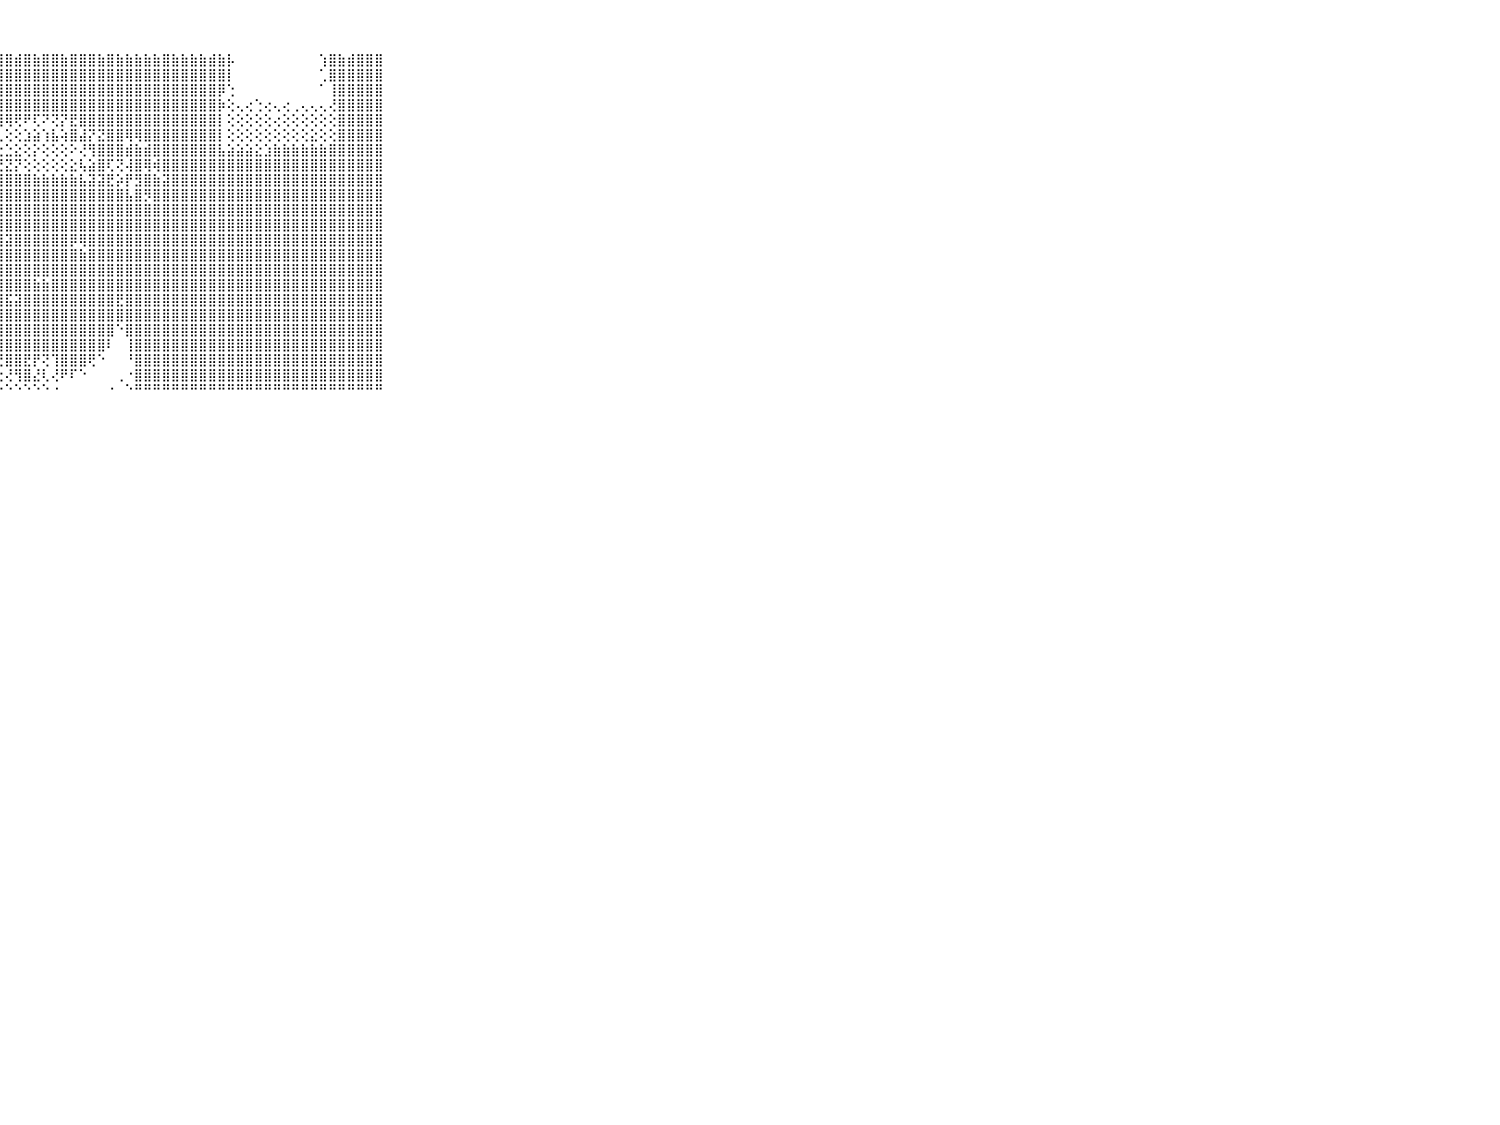

⠀⠀⠀⠀⠀⠀⠀⠀⠀⠀⠀⣷⣷⣷⣷⣷⣷⣷⣾⣿⣿⣿⣿⣿⣷⣾⣿⣿⣿⣾⣿⣷⣿⣿⣷⣿⣿⣿⣷⣿⣷⣷⣷⣷⣷⣿⣷⣷⣷⣷⣾⣷⡧⠀⠀⠀⠀⠀⠀⠀⠀⠀⢱⣿⣷⣾⣿⣿⣿⠀⠀⠀⠀⠀⠀⠀⠀⠀⠀⠀⠀
⠀⠀⠀⠀⠀⠀⠀⠀⠀⠀⠀⣿⣿⣿⣿⣿⣿⣿⣿⣿⣿⣿⣿⣿⣿⣿⣿⣿⣿⣿⣿⣿⣿⣿⣿⣿⣿⣿⣿⣿⣿⣿⣿⣿⣿⣿⣿⣿⣿⣿⣿⣿⡇⠀⠀⠀⠀⠀⠀⠀⠀⠀⢁⣿⣿⣿⣿⣿⣿⠀⠀⠀⠀⠀⠀⠀⠀⠀⠀⠀⠀
⠀⠀⠀⠀⠀⠀⠀⠀⠀⠀⠀⣿⣿⣿⣿⣿⣿⣿⣿⣿⣿⣿⣿⣿⣿⣿⣿⣿⣿⣿⣿⣿⣿⣿⣿⣿⣿⣿⣿⣿⣿⣿⣿⣿⣿⣿⣿⣿⣿⣿⣿⡿⢑⠀⠀⠀⠀⠀⠀⠀⠀⠀⠁⢸⣿⣿⣿⣿⣿⠀⠀⠀⠀⠀⠀⠀⠀⠀⠀⠀⠀
⠀⠀⠀⠀⠀⠀⠀⠀⠀⠀⠀⣿⣿⣿⣿⣿⣿⣿⣿⣿⣿⣿⣿⣿⣿⣿⣿⣿⣿⣿⣿⣿⣿⣿⣿⣿⣿⣿⣿⣿⣿⣿⣿⣿⣿⣿⣿⣿⣿⣿⣿⡷⢕⢄⢔⢑⢔⢄⢔⢀⢄⢄⢄⢜⣿⣿⣿⣿⣿⠀⠀⠀⠀⠀⠀⠀⠀⠀⠀⠀⠀
⠀⠀⠀⠀⠀⠀⠀⠀⠀⠀⠀⣿⣿⣿⣿⣿⣿⣿⣿⣿⣿⣿⣿⣿⣿⣿⣿⣿⢿⢟⠟⢏⠝⢝⡝⣟⣿⣿⣿⣿⣿⣿⣿⣿⣿⣿⣿⣿⣿⣿⣿⡇⢕⢕⢕⢕⢕⢔⢕⢕⢕⢕⢕⢕⣿⣿⣿⣿⣿⠀⠀⠀⠀⠀⠀⠀⠀⠀⠀⠀⠀
⠀⠀⠀⠀⠀⠀⠀⠀⠀⠀⠀⣿⣿⣿⣿⣿⣿⣿⣿⣿⣿⣿⣿⣿⣿⣿⣿⢇⢕⢕⣱⣵⢱⣧⢵⣿⣼⡝⣝⣿⣿⢿⢿⣿⣿⣿⣿⣿⣿⣿⣿⡇⢕⢕⢕⢕⢕⢕⢕⢕⢕⣕⢕⢕⣿⣿⣿⣿⣿⠀⠀⠀⠀⠀⠀⠀⠀⠀⠀⠀⠀
⠀⠀⠀⠀⠀⠀⠀⠀⠀⠀⠀⣿⣿⣿⣿⣿⣿⣿⣿⣿⣿⣿⣿⣿⣿⣿⢕⣕⣑⣕⢕⡕⢕⢕⢕⠕⢜⢻⣿⣿⣿⣾⣷⣾⣿⣿⣿⣿⣿⣿⣿⣧⣵⣵⣵⣕⣱⣷⣷⣷⣷⣷⣷⣿⣿⣿⣿⣿⣿⠀⠀⠀⠀⠀⠀⠀⠀⠀⠀⠀⠀
⠀⠀⠀⠀⠀⠀⠀⠀⠀⠀⠀⣿⣿⣿⣿⣿⣿⣿⣿⣿⣿⣿⣿⣿⣿⣿⣿⣟⣝⡝⢕⢕⢕⢕⢕⣕⢧⣵⣿⢏⢝⢼⣿⢿⢾⣿⣿⣿⣿⣿⣿⣿⣿⣿⣿⣿⣿⣿⣿⣿⣿⣿⣿⣿⣿⣿⣿⣿⣿⠀⠀⠀⠀⠀⠀⠀⠀⠀⠀⠀⠀
⠀⠀⠀⠀⠀⠀⠀⠀⠀⠀⠀⣿⣿⣿⣿⣿⣿⣿⣿⣿⣿⣿⣿⣿⣿⡏⢿⣿⣿⣿⣿⣷⣷⣷⣷⣷⣧⣽⣽⣟⡵⡟⣻⣿⣷⣽⣿⣿⣿⣿⣿⣿⣿⣿⣿⣿⣿⣿⣿⣿⣿⣿⣿⣿⣿⣿⣿⣿⣿⠀⠀⠀⠀⠀⠀⠀⠀⠀⠀⠀⠀
⠀⠀⠀⠀⠀⠀⠀⠀⠀⠀⠀⣿⣿⣿⣿⣿⣿⣿⣿⣿⣿⣿⣿⣿⣿⡇⣿⣿⣿⣿⣿⣿⣿⣿⣿⣿⣿⣿⣿⣿⣿⣧⣿⡻⣿⣿⣿⣿⣿⣿⣿⣿⣿⣿⣿⣿⣿⣿⣿⣿⣿⣿⣿⣿⣿⣿⣿⣿⣿⠀⠀⠀⠀⠀⠀⠀⠀⠀⠀⠀⠀
⠀⠀⠀⠀⠀⠀⠀⠀⠀⠀⠀⣿⣿⣿⣿⣿⣿⣿⣿⣿⣿⣿⣿⣿⣿⢸⣿⣿⣿⣿⣿⣿⣿⣿⣿⣿⣿⣿⣿⣿⣿⣿⣿⣿⣿⣿⣿⣿⣿⣿⣿⣿⣿⣿⣿⣿⣿⣿⣿⣿⣿⣿⣿⣿⣿⣿⣿⣿⣿⠀⠀⠀⠀⠀⠀⠀⠀⠀⠀⠀⠀
⠀⠀⠀⠀⠀⠀⠀⠀⠀⠀⠀⣿⣿⣿⣿⣿⣿⣿⣿⣿⣿⣿⣿⣿⣿⢸⣿⣿⣿⣿⣿⣿⣿⣿⣿⣿⣿⣿⣿⣿⣿⣿⣿⣿⣿⣿⣿⣿⣿⣿⣿⣿⣿⣿⣿⣿⣿⣿⣿⣿⣿⣿⣿⣿⣿⣿⣿⣿⣿⠀⠀⠀⠀⠀⠀⠀⠀⠀⠀⠀⠀
⠀⠀⠀⠀⠀⠀⠀⠀⠀⠀⠀⣿⣿⣿⣿⣿⣿⣿⣿⣿⣿⣿⣿⣿⣿⣿⣿⣿⣽⣿⣿⣿⣿⣿⣿⡿⢿⣿⣿⣿⣿⣿⣿⣿⣿⣿⣿⣿⣿⣿⣿⣿⣿⣿⣿⣿⣿⣿⣿⣿⣿⣿⣿⣿⣿⣿⣿⣿⣿⠀⠀⠀⠀⠀⠀⠀⠀⠀⠀⠀⠀
⠀⠀⠀⠀⠀⠀⠀⠀⠀⠀⠀⣿⣿⣿⣿⣿⣿⣿⣿⣿⣿⣿⣿⣿⣿⣿⣿⣿⣿⣿⣿⣿⣿⣿⣿⣿⣷⣿⣿⣿⣿⣿⣿⣿⣿⣿⣿⣿⣿⣿⣿⣿⣿⣿⣿⣿⣿⣿⣿⣿⣿⣿⣿⣿⣿⣿⣿⣿⣿⠀⠀⠀⠀⠀⠀⠀⠀⠀⠀⠀⠀
⠀⠀⠀⠀⠀⠀⠀⠀⠀⠀⠀⣿⣿⣿⣿⣿⣿⣿⣿⣿⣿⣿⣿⣿⣿⣿⣿⣿⣿⣿⣿⣿⣿⣿⣿⣿⣿⣿⣿⣿⣿⣿⣿⣿⣿⣿⣿⣿⣿⣿⣿⣿⣿⣿⣿⣿⣿⣿⣿⣿⣿⣿⣿⣿⣿⣿⣿⣿⣿⠀⠀⠀⠀⠀⠀⠀⠀⠀⠀⠀⠀
⠀⠀⠀⠀⠀⠀⠀⠀⠀⠀⠀⣿⣿⣿⣿⣿⣿⣿⣿⣿⣿⣿⣿⣿⣿⣿⣿⣿⣿⣿⣿⣷⣷⣿⣿⣿⣿⣿⣿⣿⣿⣿⣿⣿⣿⣿⣿⣿⣿⣿⣿⣿⣿⣿⣿⣿⣿⣿⣿⣿⣿⣿⣿⣿⣿⣿⣿⣿⣿⠀⠀⠀⠀⠀⠀⠀⠀⠀⠀⠀⠀
⠀⠀⠀⠀⠀⠀⠀⠀⠀⠀⠀⣿⣿⣿⣿⣿⣿⣿⣿⣿⣿⣿⣿⣿⣿⣿⣿⣿⣯⣽⣿⣿⣿⣿⣿⣿⣿⣿⣿⣿⣟⣿⣿⣿⣿⣿⣿⣿⣿⣿⣿⣿⣿⣿⣿⣿⣿⣿⣿⣿⣿⣿⣿⣿⣿⣿⣿⣿⣿⠀⠀⠀⠀⠀⠀⠀⠀⠀⠀⠀⠀
⠀⠀⠀⠀⠀⠀⠀⠀⠀⠀⠀⣿⣿⣿⣿⣿⣿⣿⣿⣿⣿⣿⣿⣿⣿⣿⣿⣿⣿⣿⣿⣿⣿⣿⣿⣿⣿⣿⣿⣿⣿⣿⣿⣿⣿⣿⣿⣿⣿⣿⣿⣿⣿⣿⣿⣿⣿⣿⣿⣿⣿⣿⣿⣿⣿⣿⣿⣿⣿⠀⠀⠀⠀⠀⠀⠀⠀⠀⠀⠀⠀
⠀⠀⠀⠀⠀⠀⠀⠀⠀⠀⠀⣿⣿⣿⣿⣿⣿⣿⣿⣿⣿⣿⣿⣿⣿⣿⣿⣿⣿⣿⣿⣿⣿⣿⣿⣿⣿⣿⣿⣿⠑⣿⣿⣿⣿⣿⣿⣿⣿⣿⣿⣿⣿⣿⣿⣿⣿⣿⣿⣿⣿⣿⣿⣿⣿⣿⣿⣿⣿⠀⠀⠀⠀⠀⠀⠀⠀⠀⠀⠀⠀
⠀⠀⠀⠀⠀⠀⠀⠀⠀⠀⠀⣿⣿⣿⣿⣿⣿⣿⣿⣿⣿⣿⣿⣿⣿⣿⡇⢻⣿⣿⣿⣿⣿⣿⣿⣿⣿⣿⣿⠇⠀⢸⣿⣿⣿⣿⣿⣿⣿⣿⣿⣿⣿⣿⣿⣿⣿⣿⣿⣿⣿⣿⣿⣿⣿⣿⣿⣿⣿⠀⠀⠀⠀⠀⠀⠀⠀⠀⠀⠀⠀
⠀⠀⠀⠀⠀⠀⠀⠀⠀⠀⠀⣿⣿⣿⣿⣿⣿⣿⣿⣿⣿⣿⣿⣿⣿⣿⢕⢜⣿⣿⣟⡟⢝⢹⣿⣿⣿⢟⠑⠀⠀⠘⣿⣿⣿⣿⣿⣿⣿⣿⣿⣿⣿⣿⣿⣿⣿⣿⣿⣿⣿⣿⣿⣿⣿⣿⣿⣿⣿⠀⠀⠀⠀⠀⠀⠀⠀⠀⠀⠀⠀
⠀⠀⠀⠀⠀⠀⠀⠀⠀⠀⠀⣿⣿⣿⣿⣿⣿⣿⣿⣿⣿⣿⣿⣿⣿⣿⠕⢕⢜⢻⣿⣜⢇⢜⠟⠏⠑⠀⠀⠀⢀⠐⣿⣿⣿⣿⣿⣿⣿⣿⣿⣿⣿⣿⣿⣿⣿⣿⣿⣿⣿⣿⣿⣿⣿⣿⣿⣿⣿⠀⠀⠀⠀⠀⠀⠀⠀⠀⠀⠀⠀
⠀⠀⠀⠀⠀⠀⠀⠀⠀⠀⠀⠛⠛⠛⠛⠛⠛⠛⠛⠛⠛⠛⠛⠛⠛⠛⠀⠑⠑⠑⠑⠑⠑⠐⠀⠀⠀⠀⠀⠐⠀⠑⠛⠛⠛⠛⠛⠛⠛⠛⠛⠛⠛⠛⠛⠛⠛⠛⠛⠛⠛⠛⠛⠛⠛⠛⠛⠛⠛⠀⠀⠀⠀⠀⠀⠀⠀⠀⠀⠀⠀